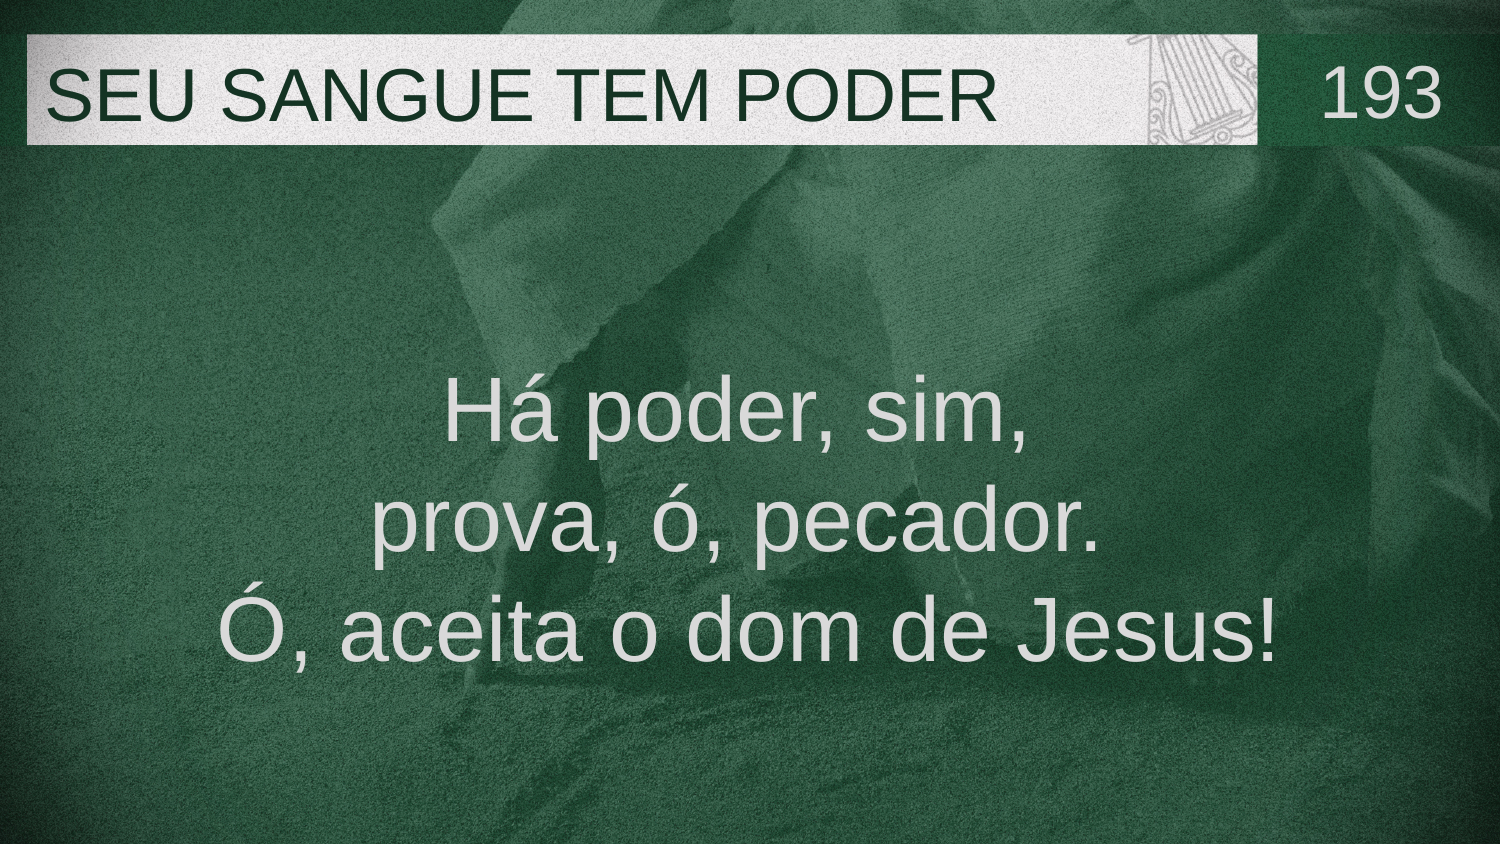

# SEU SANGUE TEM PODER
193
Há poder, sim,
prova, ó, pecador.
Ó, aceita o dom de Jesus!